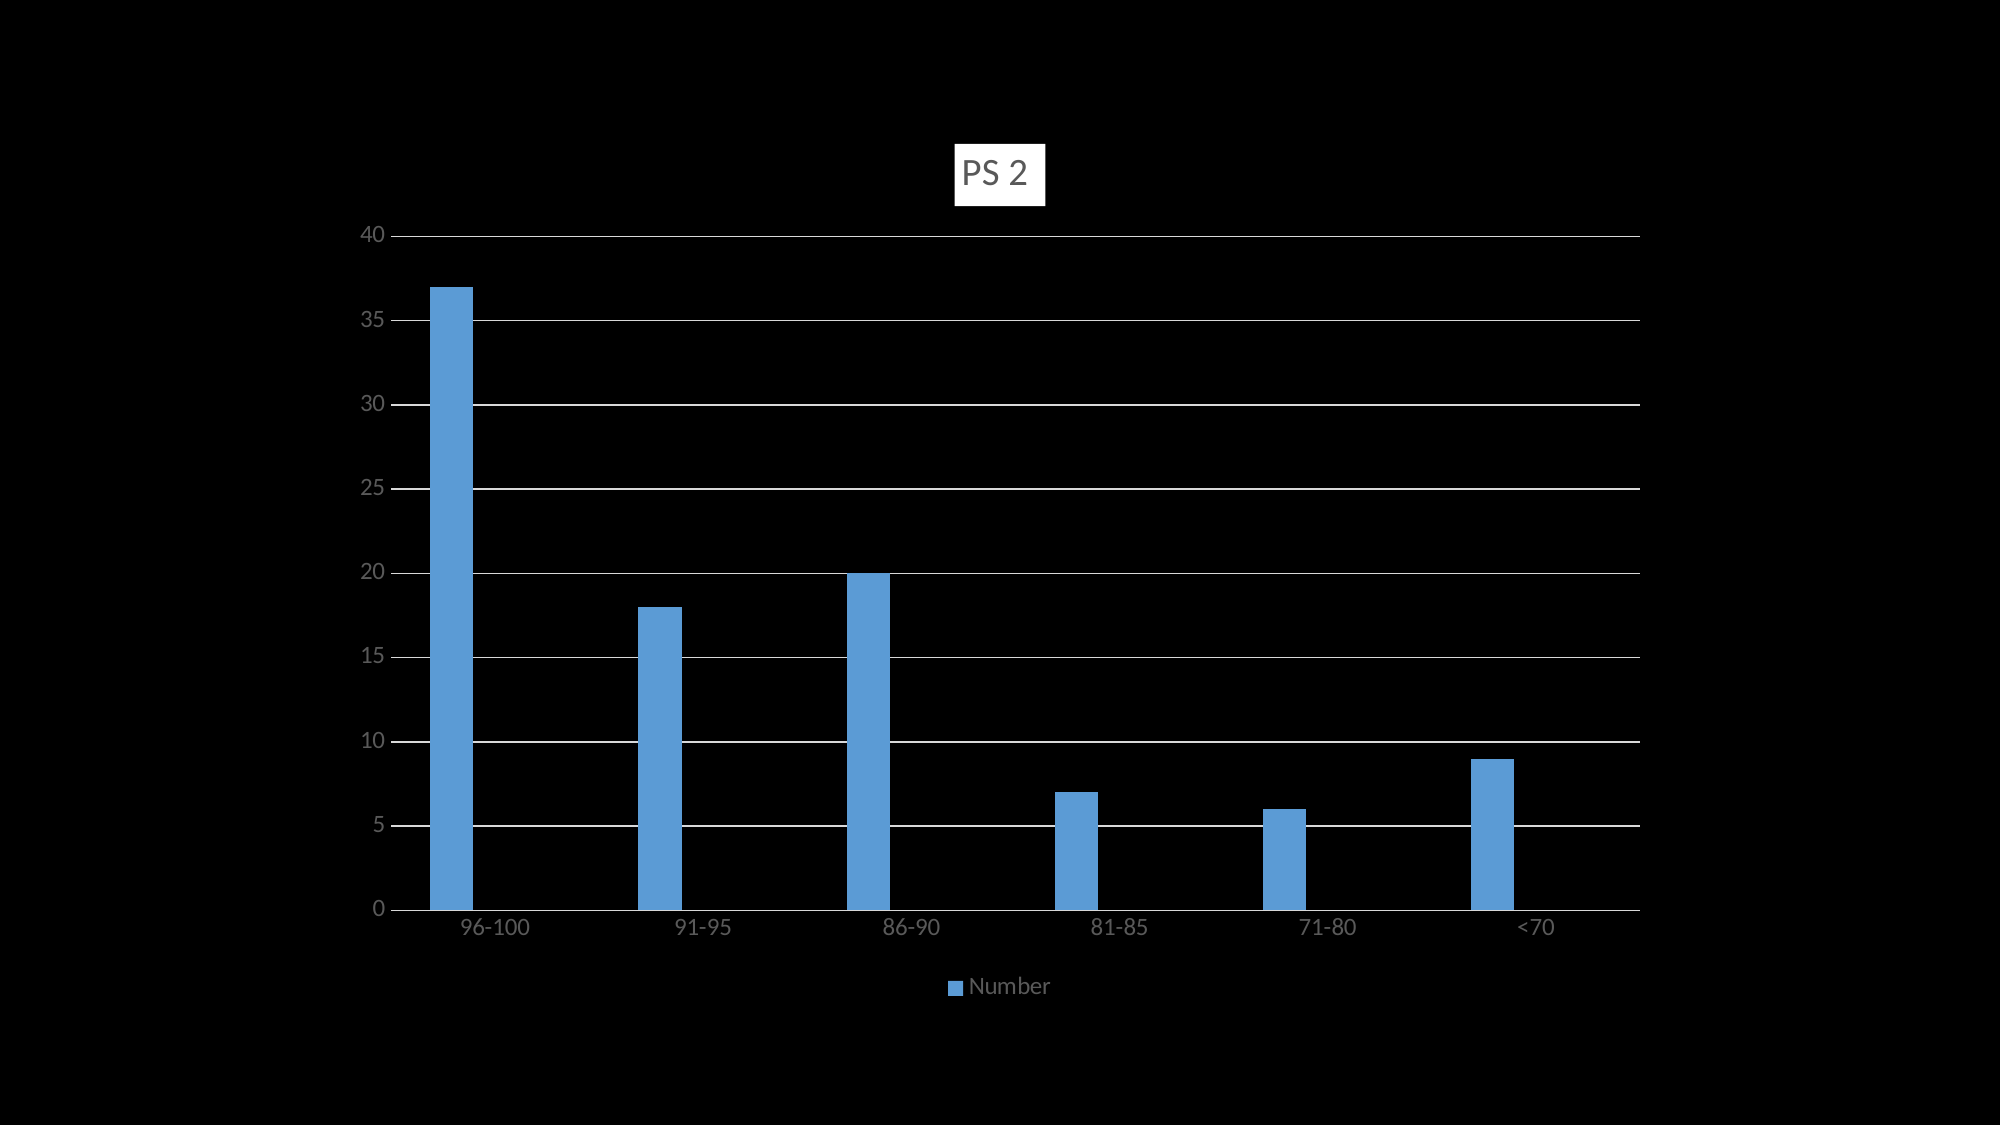

### Chart: PS 2

| Category | Number |      |    |
|---|---|---|---|
| 96-100 | 37.0 | None | None |
| 91-95 | 18.0 | None | None |
| 86-90 | 20.0 | None | None |
| 81-85 | 7.0 | None | None |
| 71-80 | 6.0 | None | None |
| <70 | 9.0 | None | None |